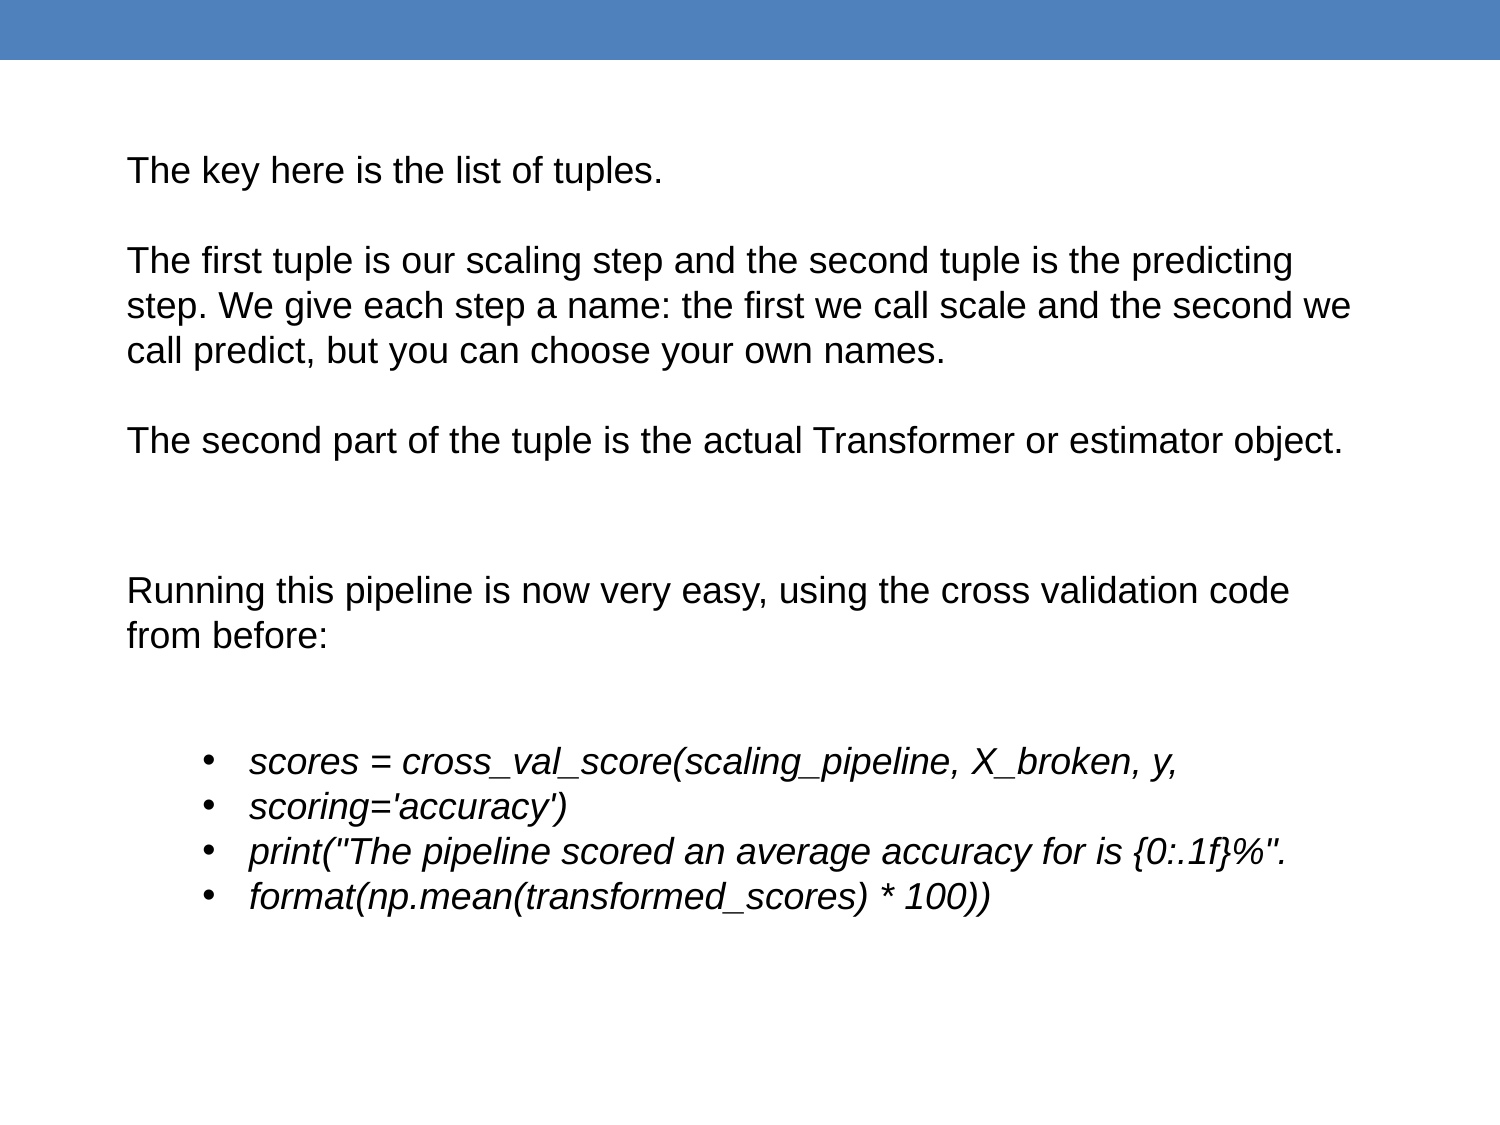

The key here is the list of tuples.

The first tuple is our scaling step and the second tuple is the predicting step. We give each step a name: the first we call scale and the second we call predict, but you can choose your own names.

The second part of the tuple is the actual Transformer or estimator object.
Running this pipeline is now very easy, using the cross validation code from before:
scores = cross_val_score(scaling_pipeline, X_broken, y,
scoring='accuracy')
print("The pipeline scored an average accuracy for is {0:.1f}%".
format(np.mean(transformed_scores) * 100))